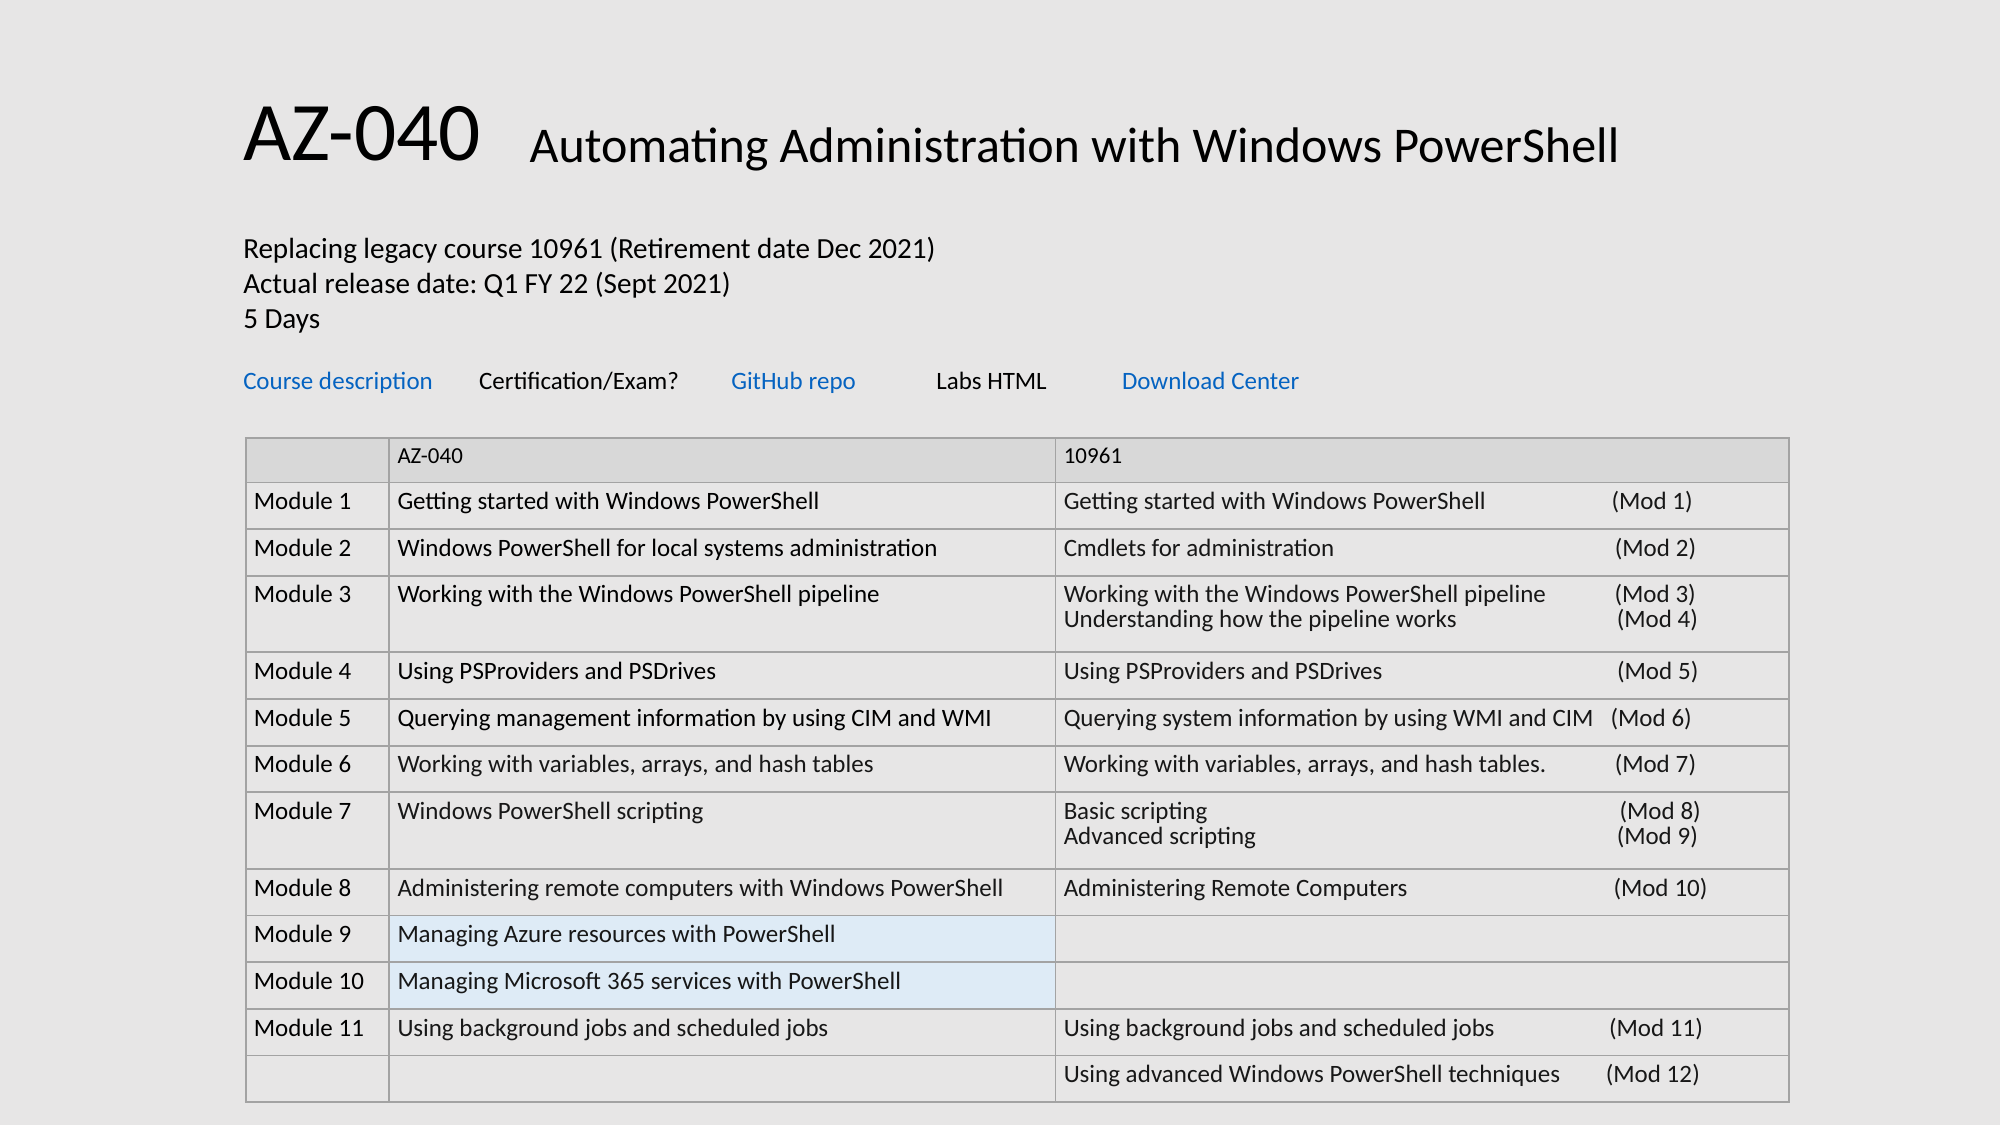

AZ-040
Automating Administration with Windows PowerShell
Replacing legacy course 10961 (Retirement date Dec 2021)
Actual release date: Q1 FY 22 (Sept 2021)
5 Days

Course description        Certification/Exam?         GitHub repo              Labs HTML             Download Center
|  | AZ-040 | 10961 |
| --- | --- | --- |
| Module 1 | Getting started with Windows PowerShell | Getting started with Windows PowerShell (Mod 1) |
| Module 2 | Windows PowerShell for local systems administration | Cmdlets for administration (Mod 2) |
| Module 3 | Working with the Windows PowerShell pipeline | Working with the Windows PowerShell pipeline (Mod 3) Understanding how the pipeline works (Mod 4) |
| Module 4 | Using PSProviders and PSDrives | Using PSProviders and PSDrives (Mod 5) |
| Module 5 | Querying management information by using CIM and WMI | Querying system information by using WMI and CIM (Mod 6) |
| Module 6 | Working with variables, arrays, and hash tables | Working with variables, arrays, and hash tables. (Mod 7) |
| Module 7 | Windows PowerShell scripting | Basic scripting (Mod 8) Advanced scripting (Mod 9) |
| Module 8 | Administering remote computers with Windows PowerShell | Administering Remote Computers (Mod 10) |
| Module 9 | Managing Azure resources with PowerShell |  |
| Module 10 | Managing Microsoft 365 services with PowerShell |  |
| Module 11 | Using background jobs and scheduled jobs | Using background jobs and scheduled jobs (Mod 11) |
|  |  | Using advanced Windows PowerShell techniques (Mod 12) |